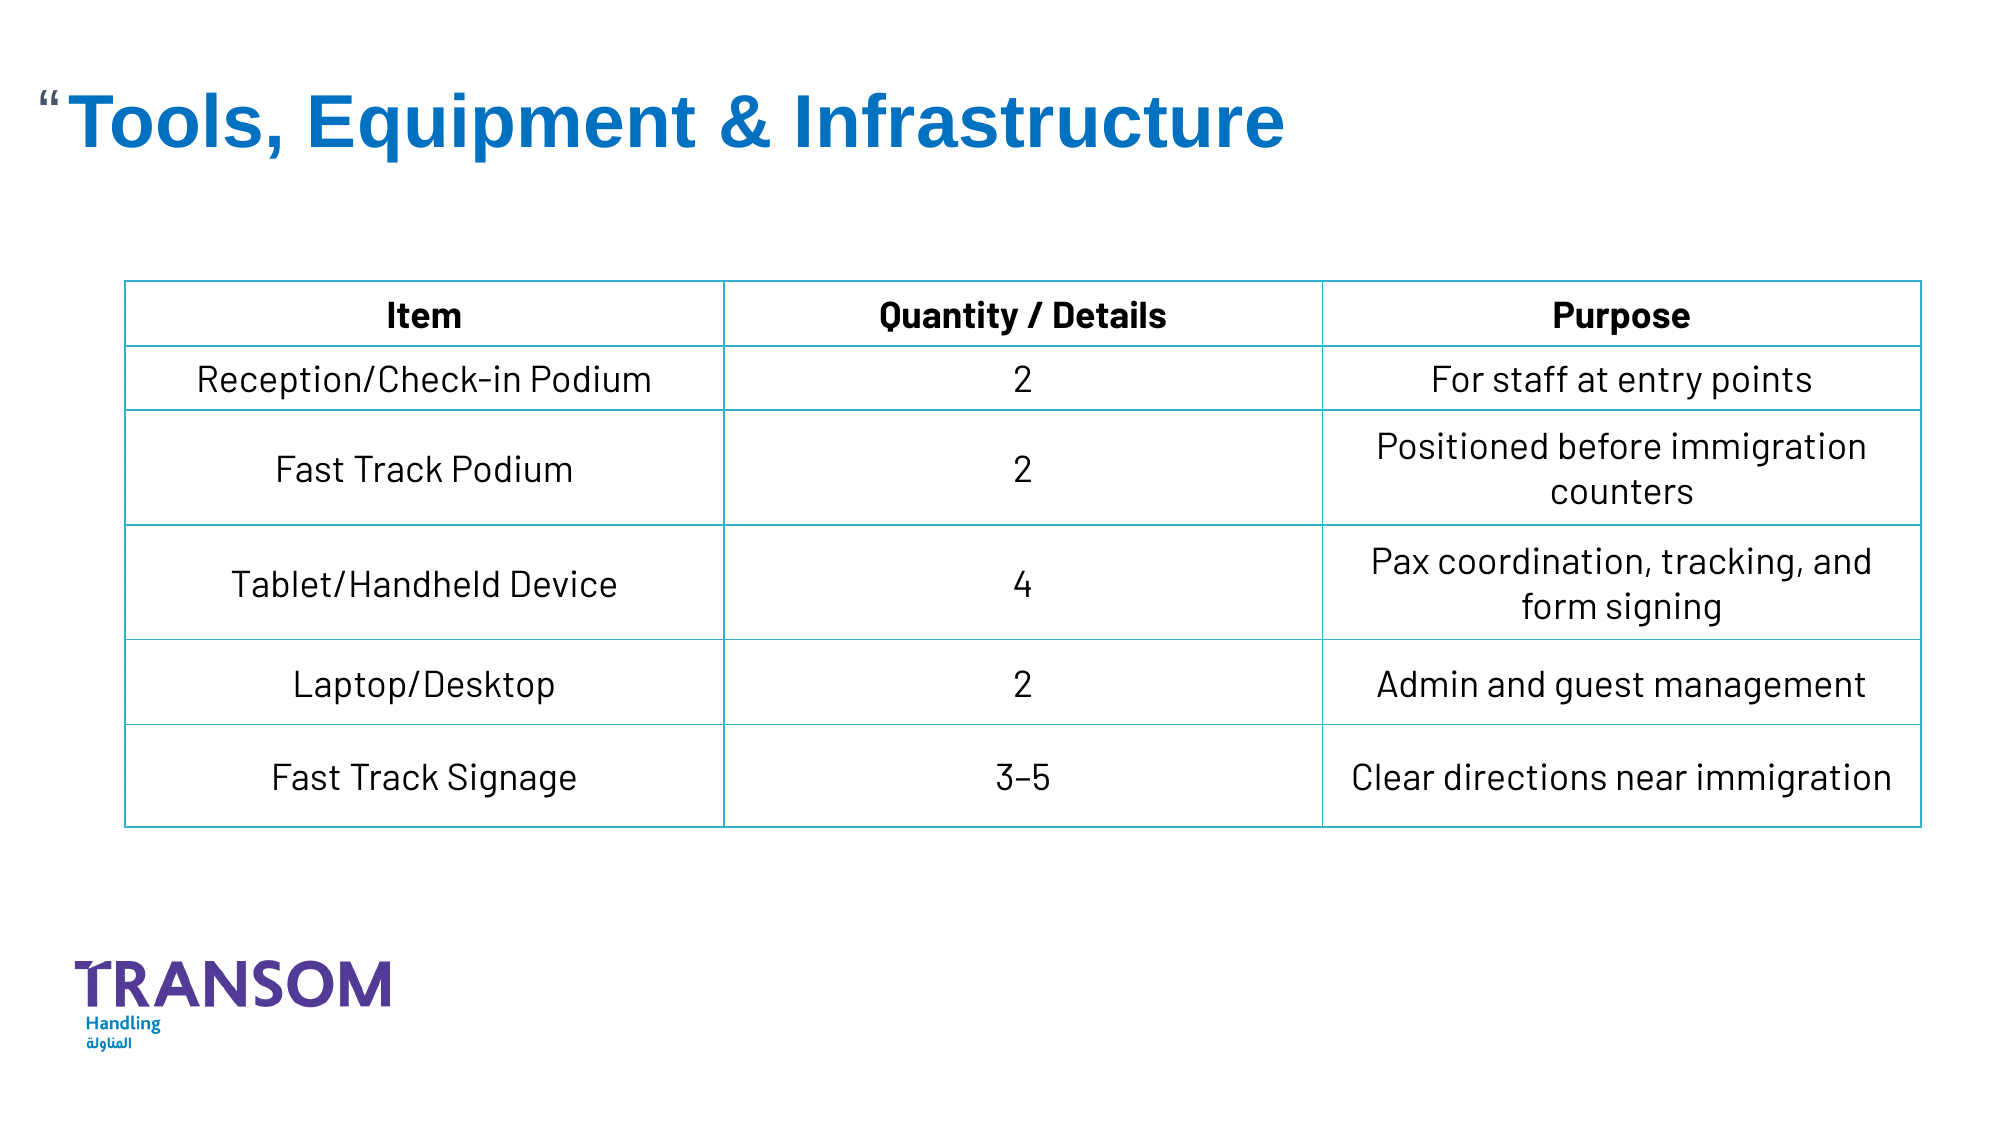

Tools, Equipment & Infrastructure
| Item | Quantity / Details | Purpose |
| --- | --- | --- |
| Reception/Check-in Podium | 2 | For staff at entry points |
| Fast Track Podium | 2 | Positioned before immigration counters |
| Tablet/Handheld Device | 4 | Pax coordination, tracking, and form signing |
| Laptop/Desktop | 2 | Admin and guest management |
| Fast Track Signage | 3–5 | Clear directions near immigration |